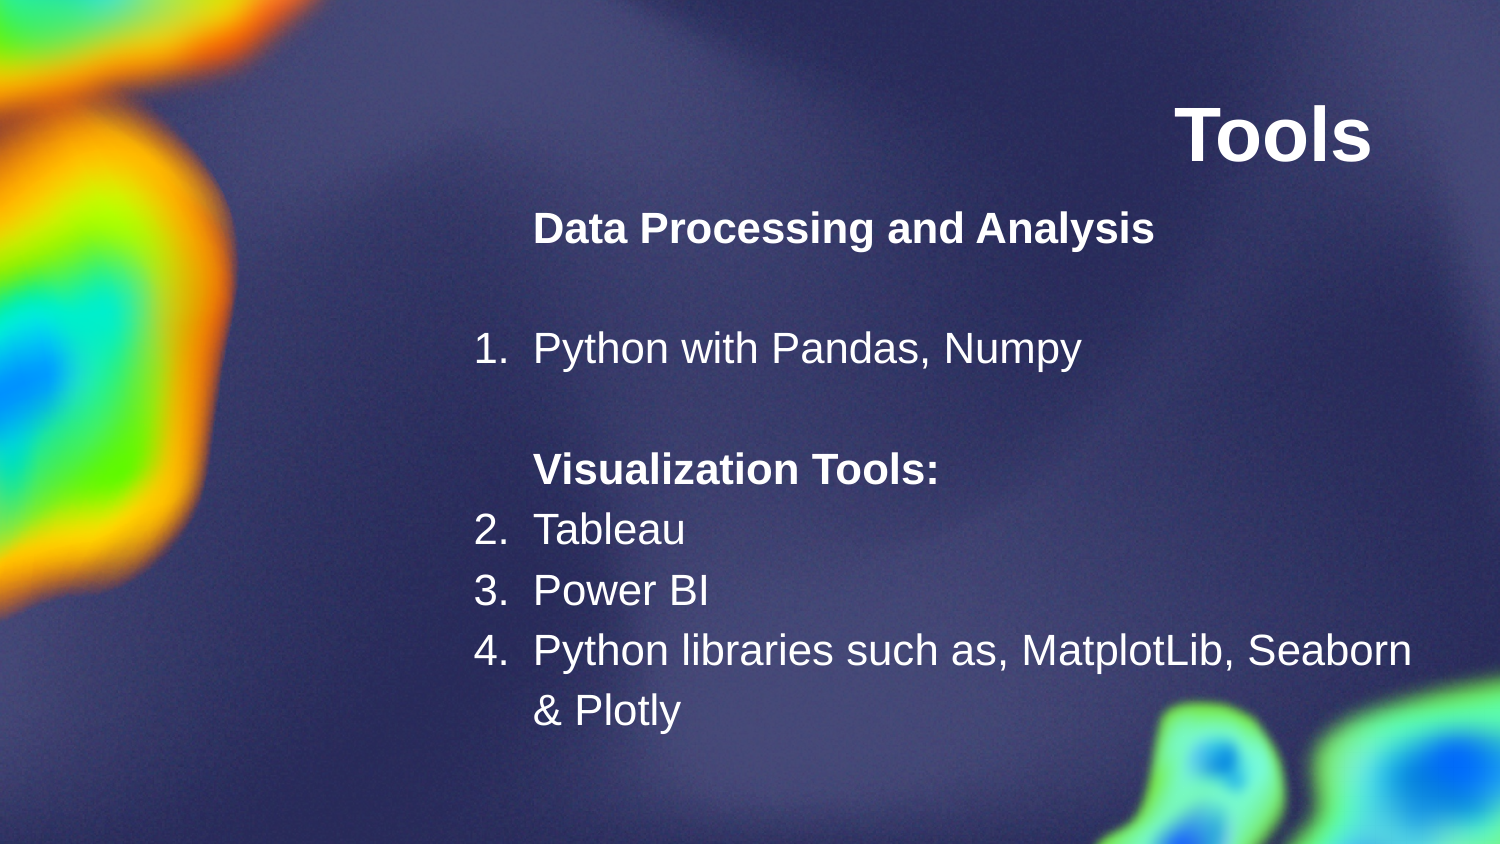

# Tools
Data Processing and Analysis

Python with Pandas, Numpy

Visualization Tools:
Tableau
Power BI
Python libraries such as, MatplotLib, Seaborn & Plotly